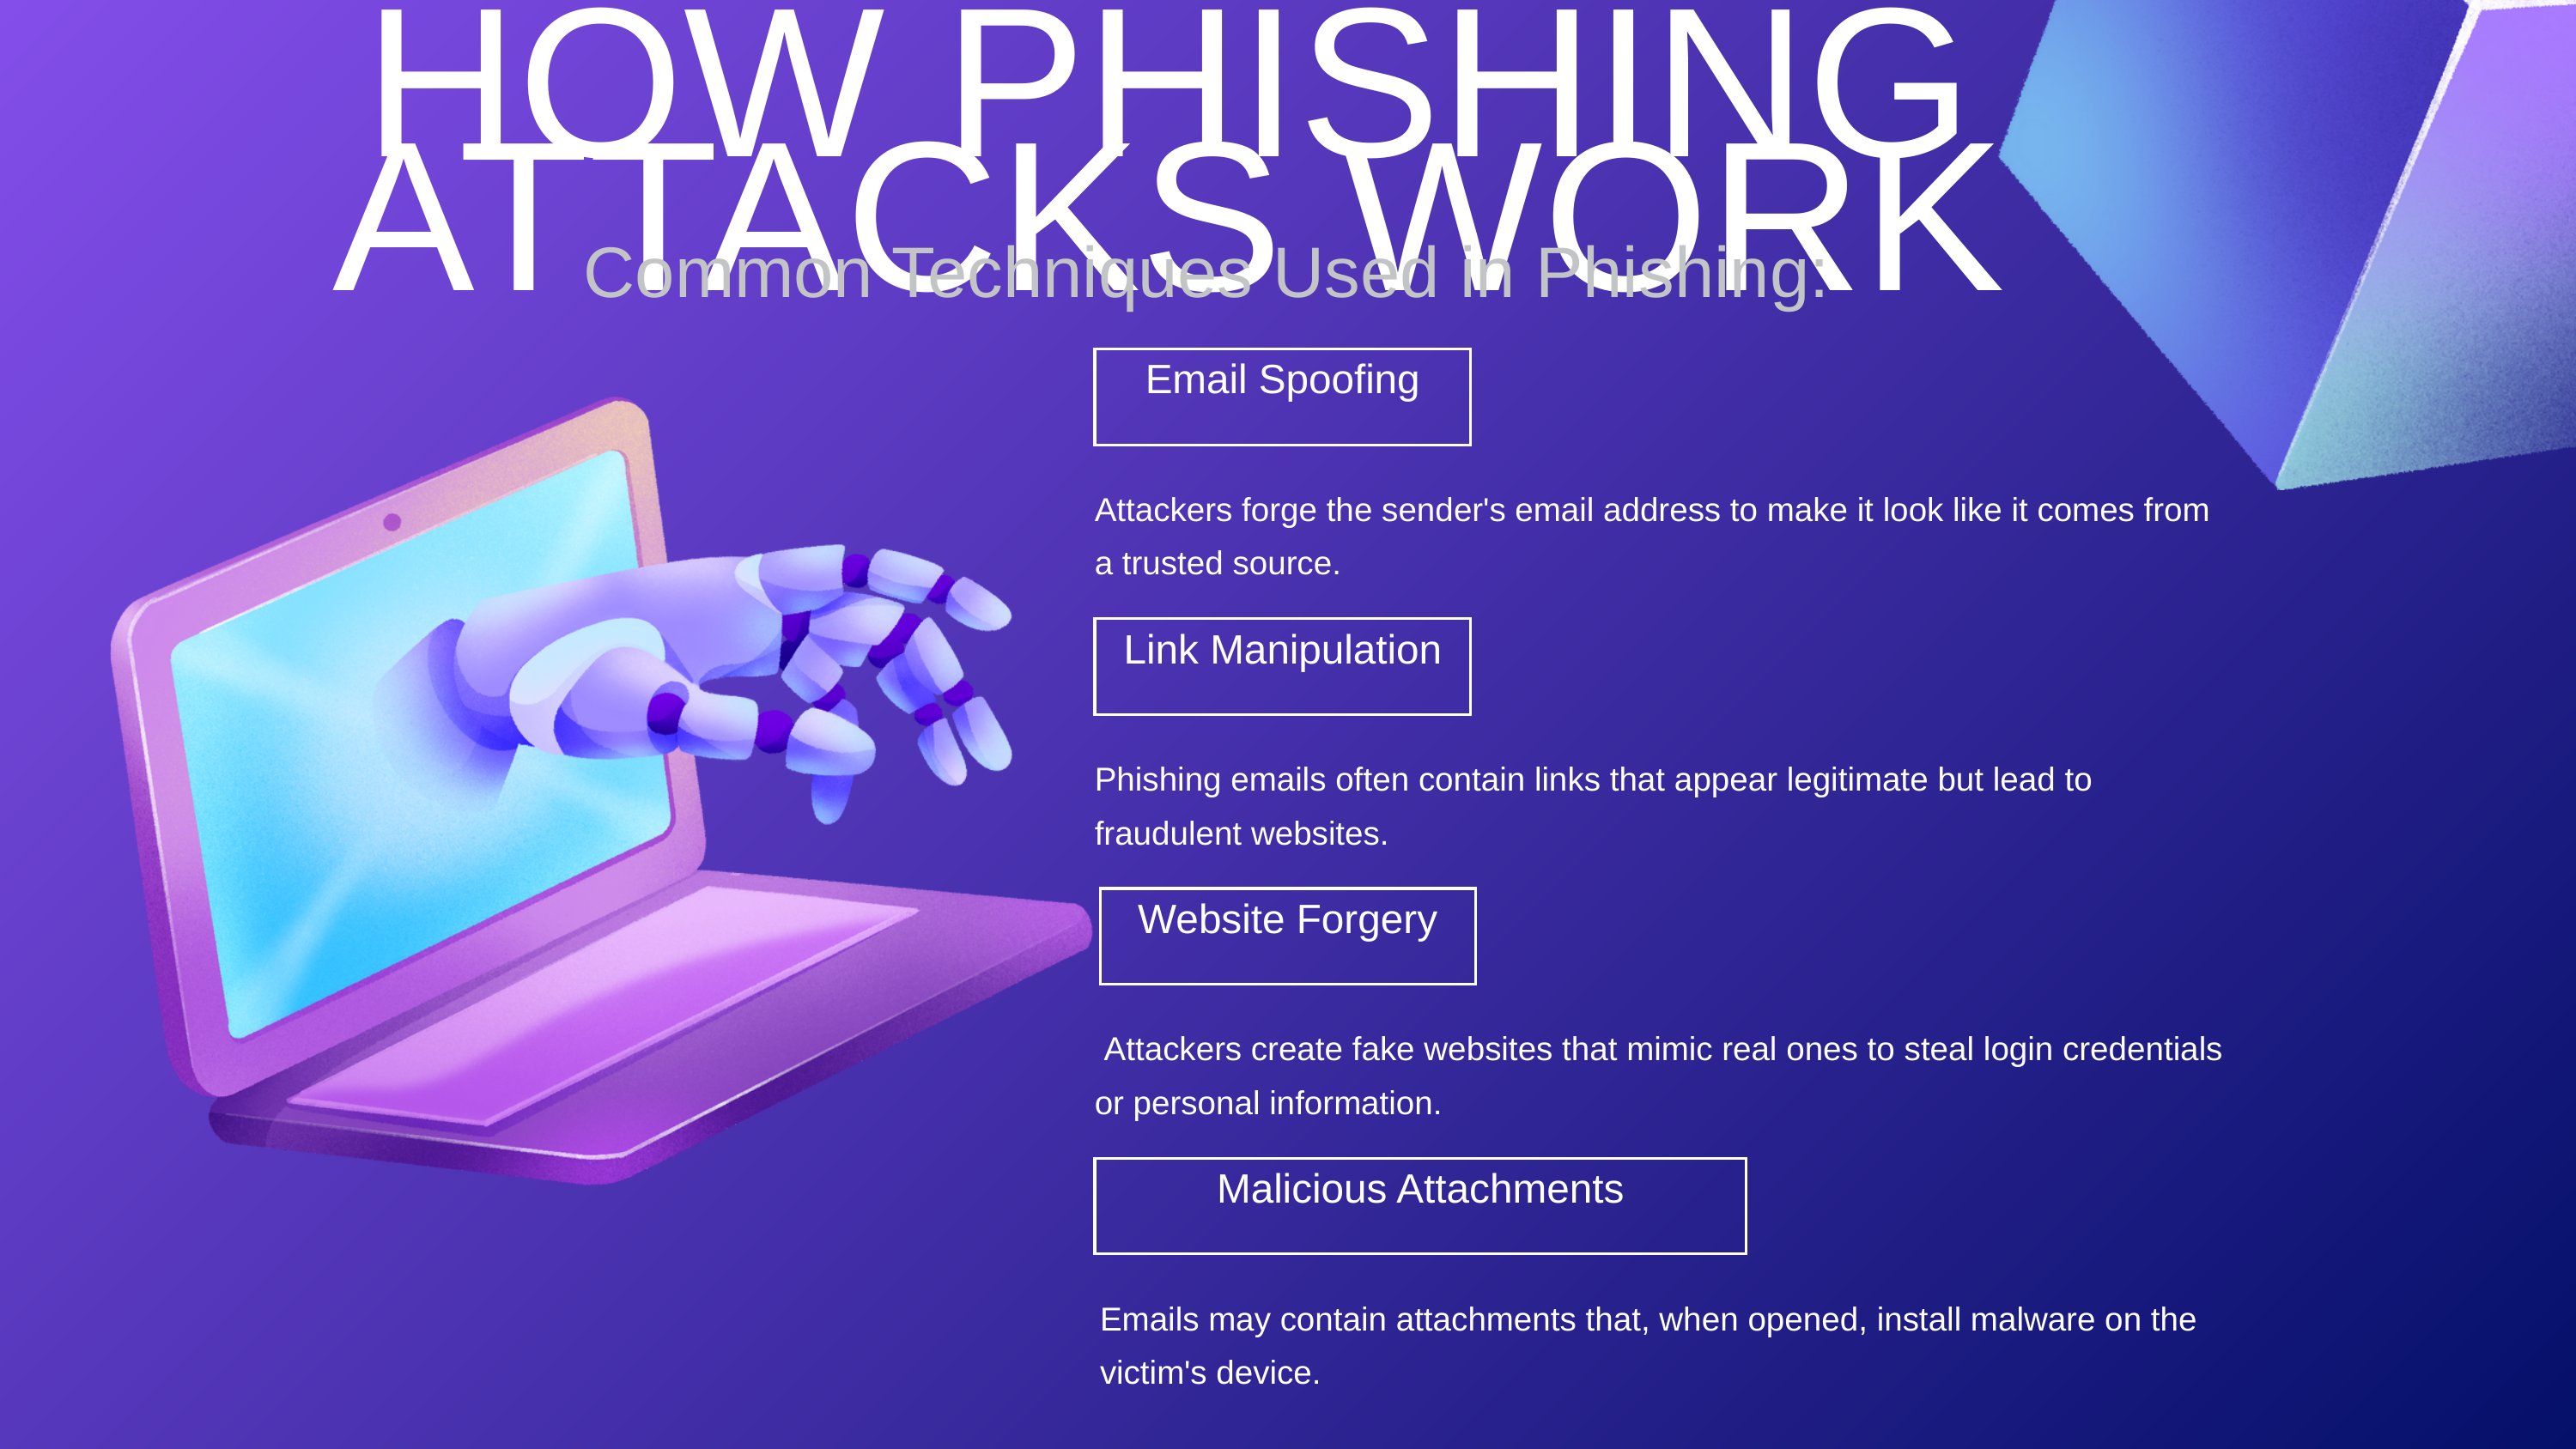

HOW PHISHING ATTACKS WORK
Common Techniques Used in Phishing:

Email Spoofing

Attackers forge the sender's email address to make it look like it comes from a trusted source.

Link Manipulation
Phishing emails often contain links that appear legitimate but lead to fraudulent websites.

Website Forgery
 Attackers create fake websites that mimic real ones to steal login credentials or personal information.

Malicious Attachments
Emails may contain attachments that, when opened, install malware on the victim's device.